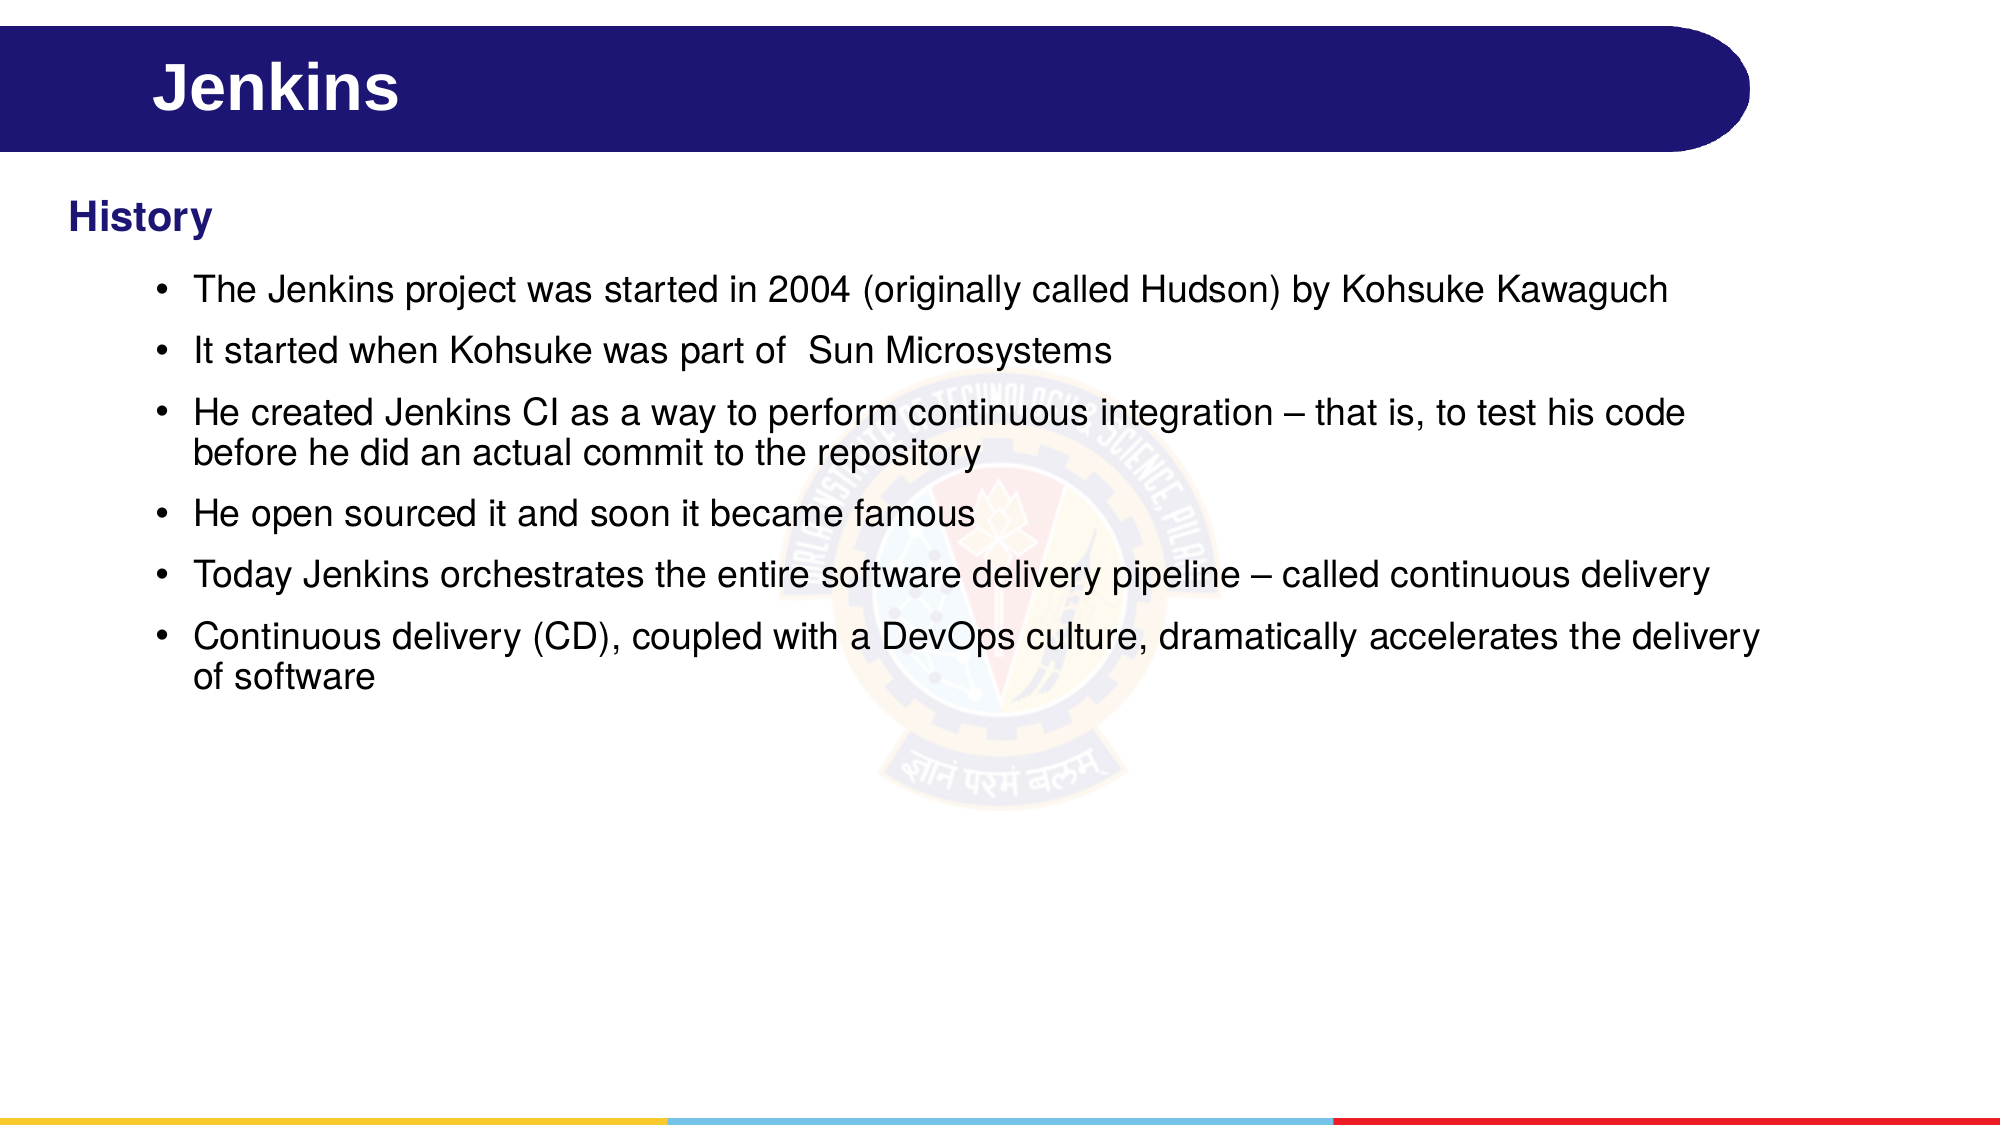

# Jenkins
History
The Jenkins project was started in 2004 (originally called Hudson) by Kohsuke Kawaguch
It started when Kohsuke was part of  Sun Microsystems
He created Jenkins CI as a way to perform continuous integration – that is, to test his code before he did an actual commit to the repository
He open sourced it and soon it became famous
Today Jenkins orchestrates the entire software delivery pipeline – called continuous delivery
Continuous delivery (CD), coupled with a DevOps culture, dramatically accelerates the delivery of software